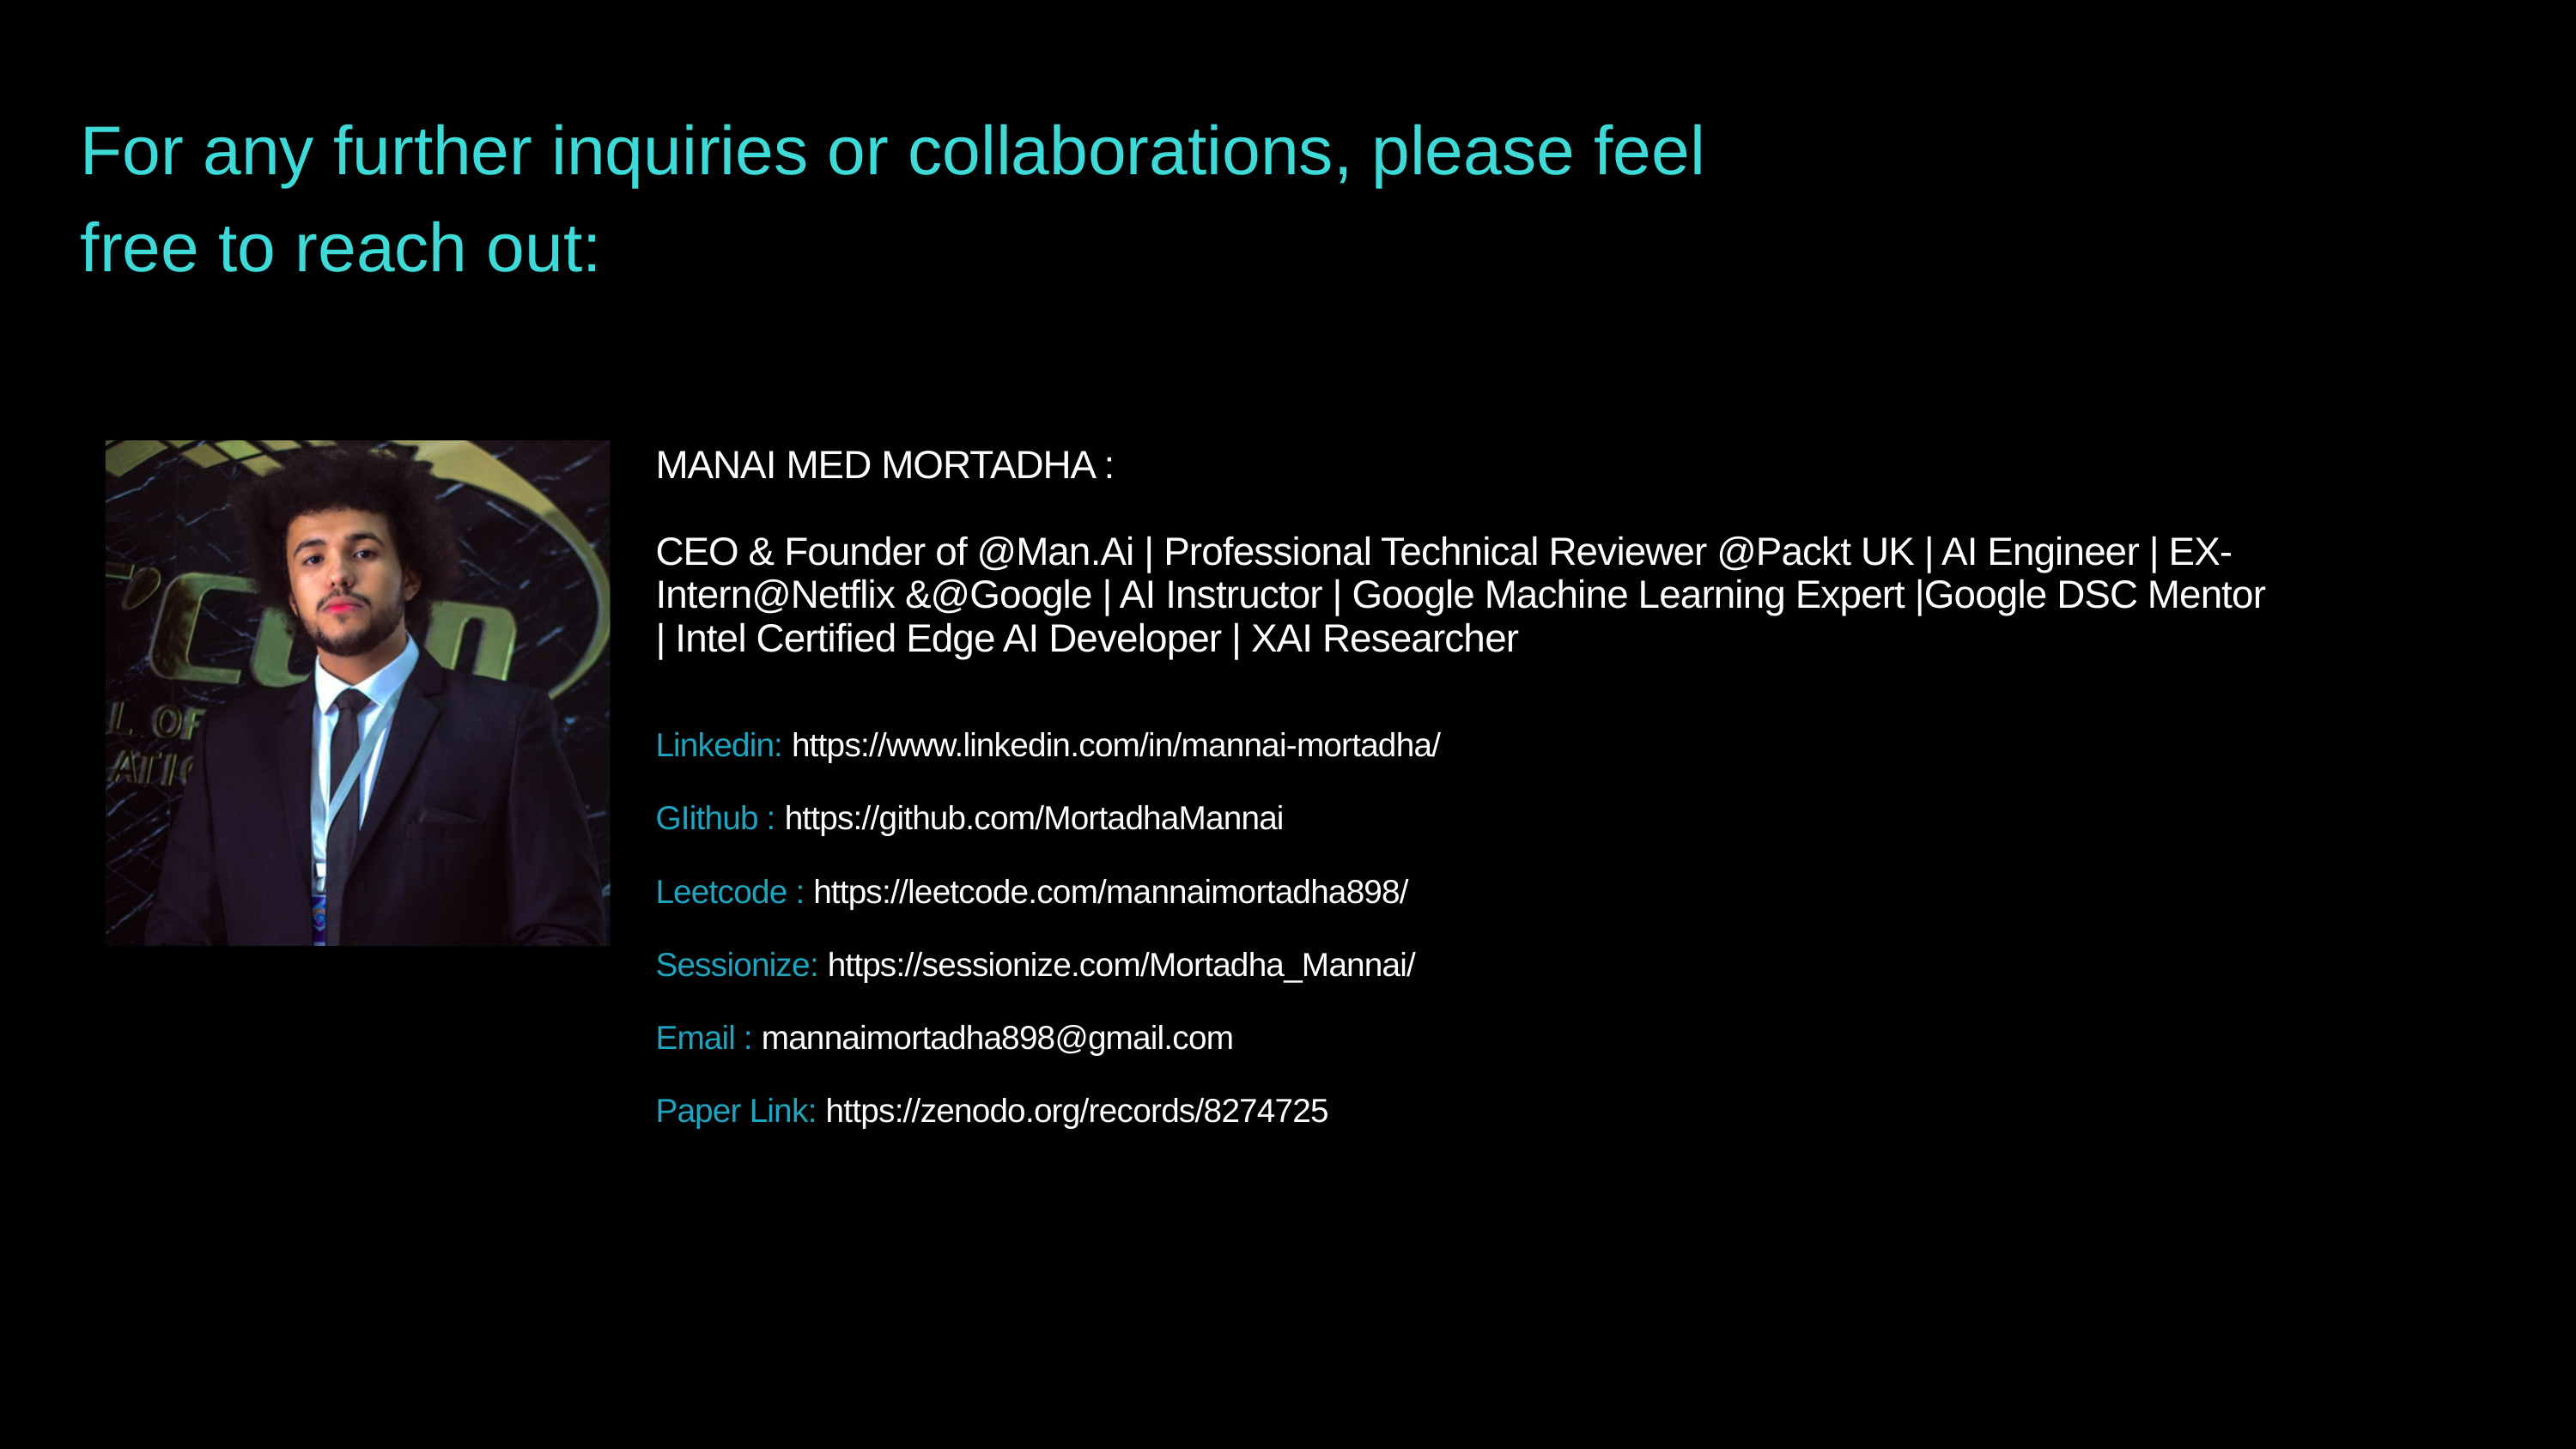

For any further inquiries or collaborations, please feel free to reach out:

MANAI MED MORTADHA :

CEO & Founder of @Man.Ai | Professional Technical Reviewer @Packt UK | AI Engineer | EX-Intern@Netflix &@Google | AI Instructor | Google Machine Learning Expert |Google DSC Mentor | Intel Certified Edge AI Developer | XAI Researcher
Linkedin: https://www.linkedin.com/in/mannai-mortadha/

GIithub : https://github.com/MortadhaMannai

Leetcode : https://leetcode.com/mannaimortadha898/

Sessionize: https://sessionize.com/Mortadha_Mannai/

Email : mannaimortadha898@gmail.com

Paper Link: https://zenodo.org/records/8274725